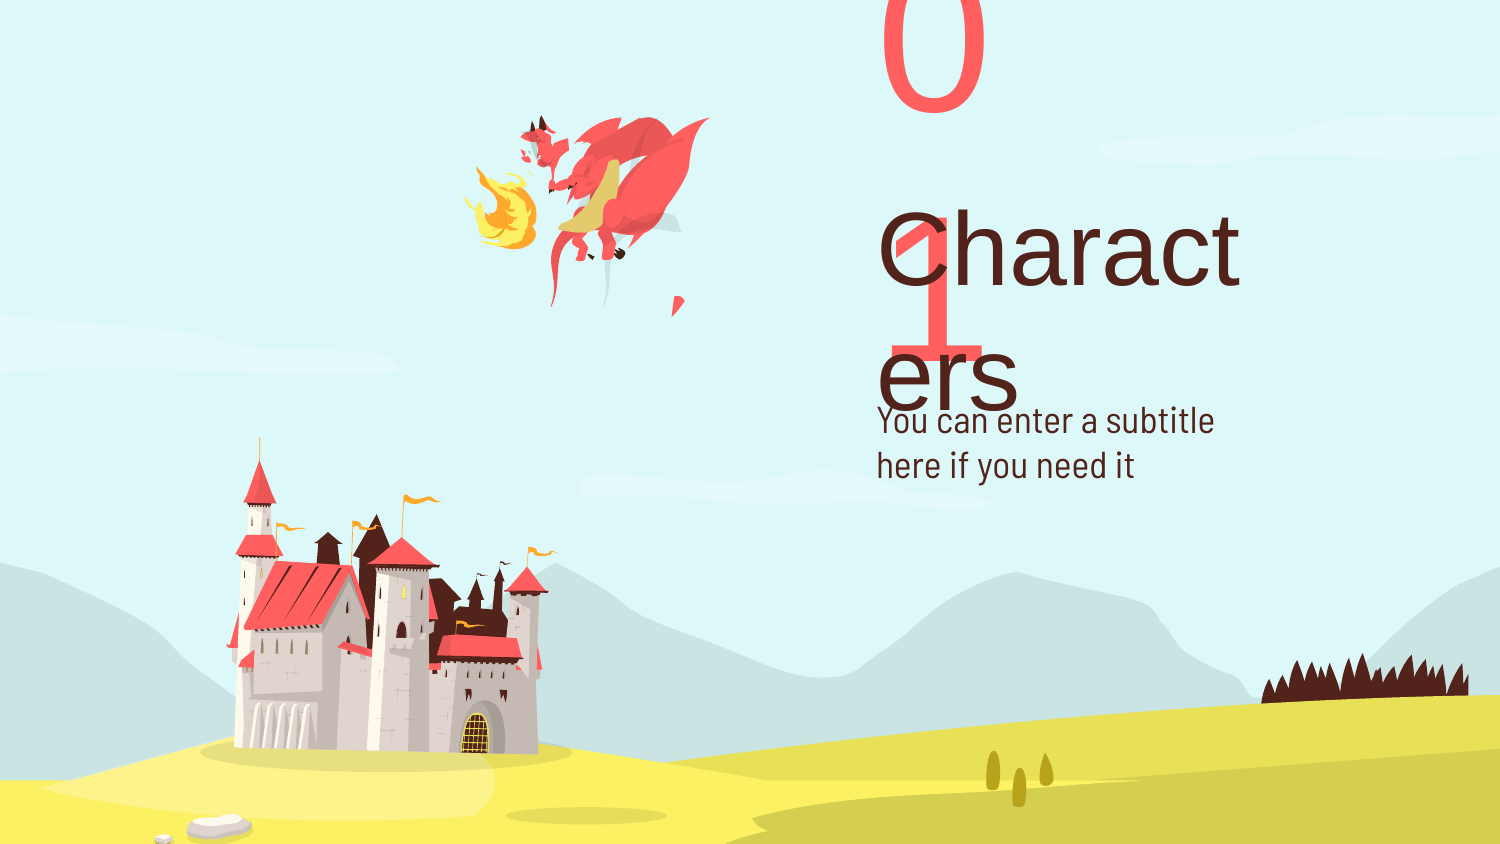

# 01

Characters
You can enter a subtitle here if you need it